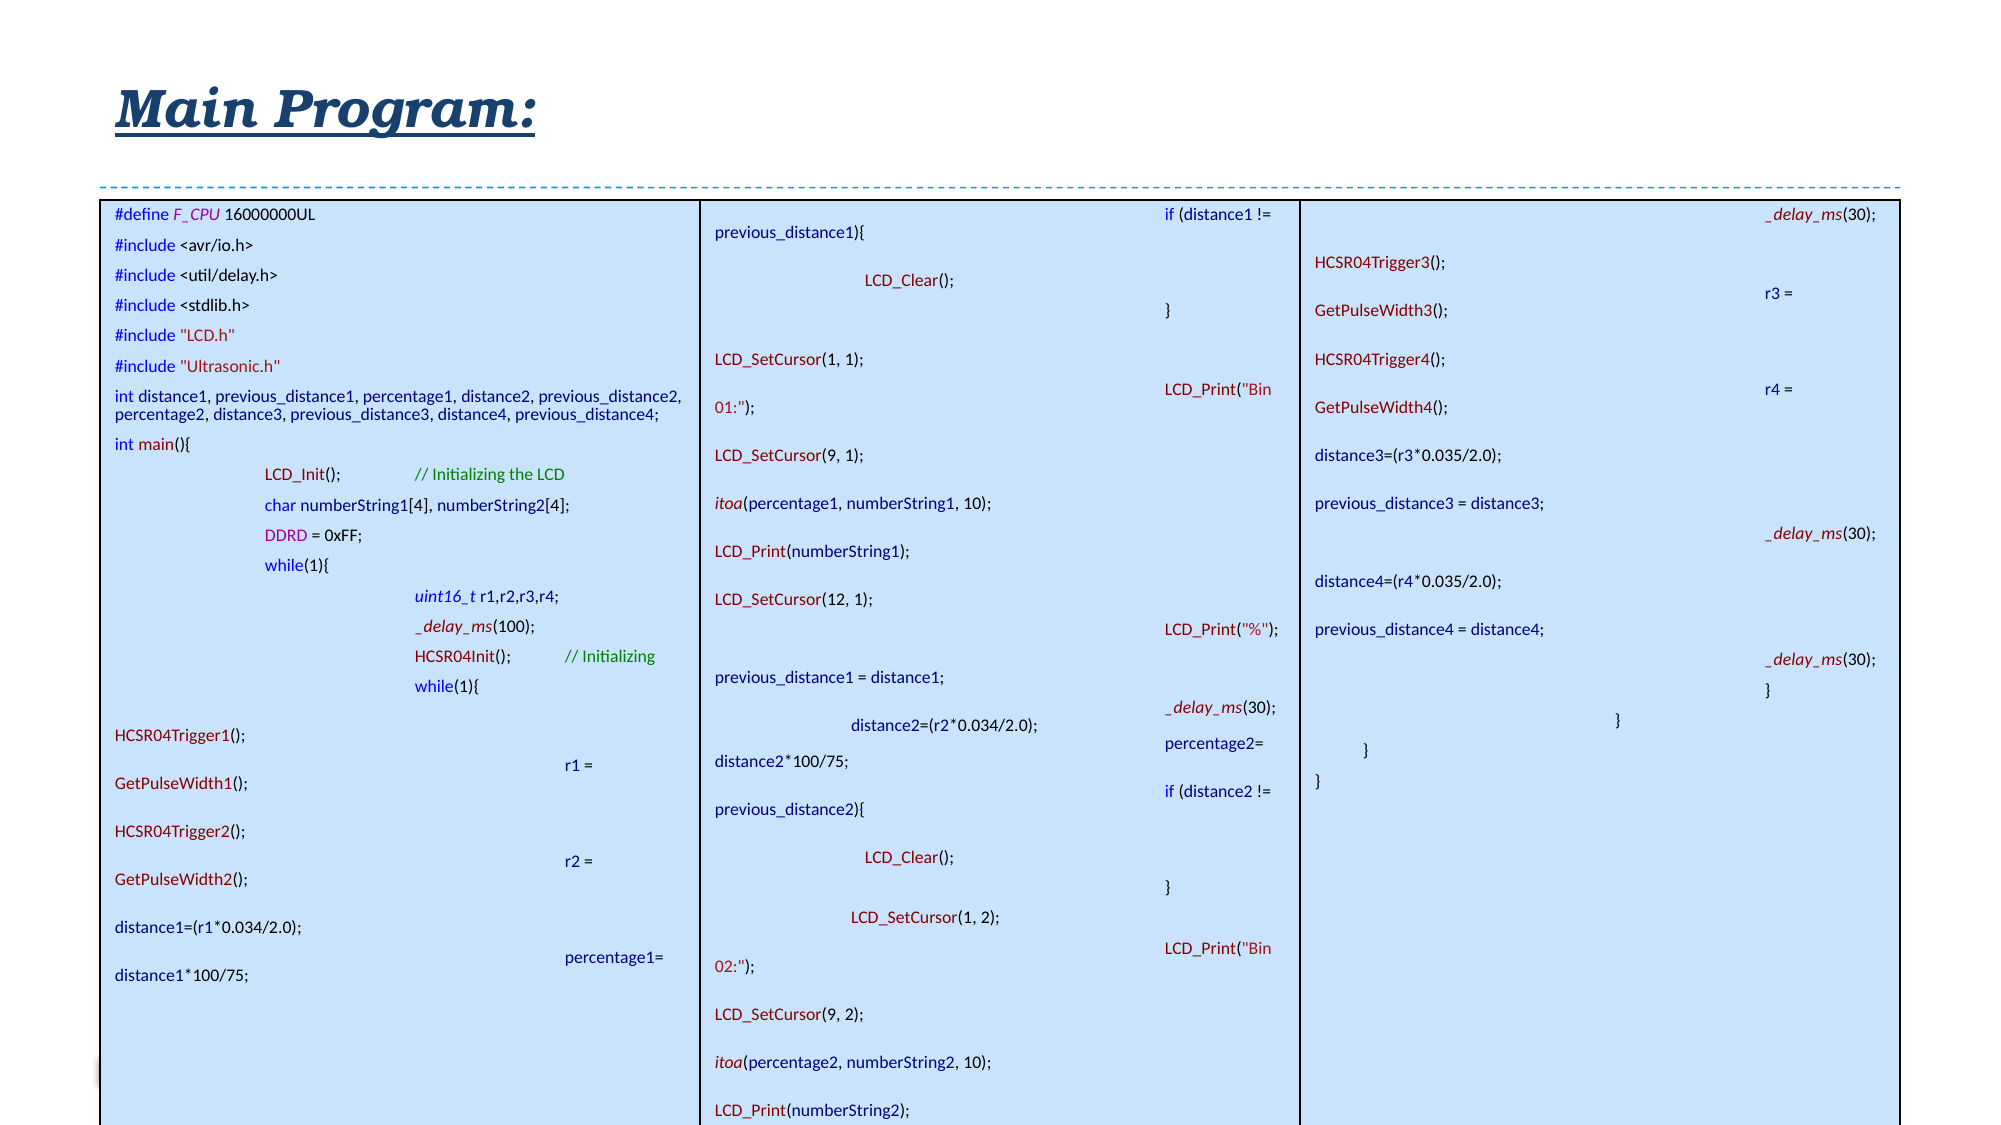

# Main Program:
| #define F\_CPU 16000000UL #include <avr/io.h> #include <util/delay.h> #include <stdlib.h> #include "LCD.h" #include "Ultrasonic.h" int distance1, previous\_distance1, percentage1, distance2, previous\_distance2, percentage2, distance3, previous\_distance3, distance4, previous\_distance4; int main(){ LCD\_Init(); // Initializing the LCD char numberString1[4], numberString2[4]; DDRD = 0xFF; while(1){ uint16\_t r1,r2,r3,r4; \_delay\_ms(100); HCSR04Init(); // Initializing while(1){ HCSR04Trigger1(); r1 = GetPulseWidth1(); HCSR04Trigger2(); r2 = GetPulseWidth2(); distance1=(r1\*0.034/2.0); percentage1= distance1\*100/75; | if (distance1 != previous\_distance1){ LCD\_Clear(); } LCD\_SetCursor(1, 1); LCD\_Print("Bin 01:"); LCD\_SetCursor(9, 1); itoa(percentage1, numberString1, 10); LCD\_Print(numberString1); LCD\_SetCursor(12, 1); LCD\_Print("%"); previous\_distance1 = distance1; \_delay\_ms(30); distance2=(r2\*0.034/2.0); percentage2= distance2\*100/75; if (distance2 != previous\_distance2){ LCD\_Clear(); } LCD\_SetCursor(1, 2); LCD\_Print("Bin 02:"); LCD\_SetCursor(9, 2); itoa(percentage2, numberString2, 10); LCD\_Print(numberString2); LCD\_SetCursor(12, 2); LCD\_Print("%"); previous\_distance2 = distance2; | \_delay\_ms(30); HCSR04Trigger3(); r3 = GetPulseWidth3(); HCSR04Trigger4(); r4 = GetPulseWidth4(); distance3=(r3\*0.035/2.0); previous\_distance3 = distance3; \_delay\_ms(30); distance4=(r4\*0.035/2.0); previous\_distance4 = distance4; \_delay\_ms(30); } } } } |
| --- | --- | --- |
71